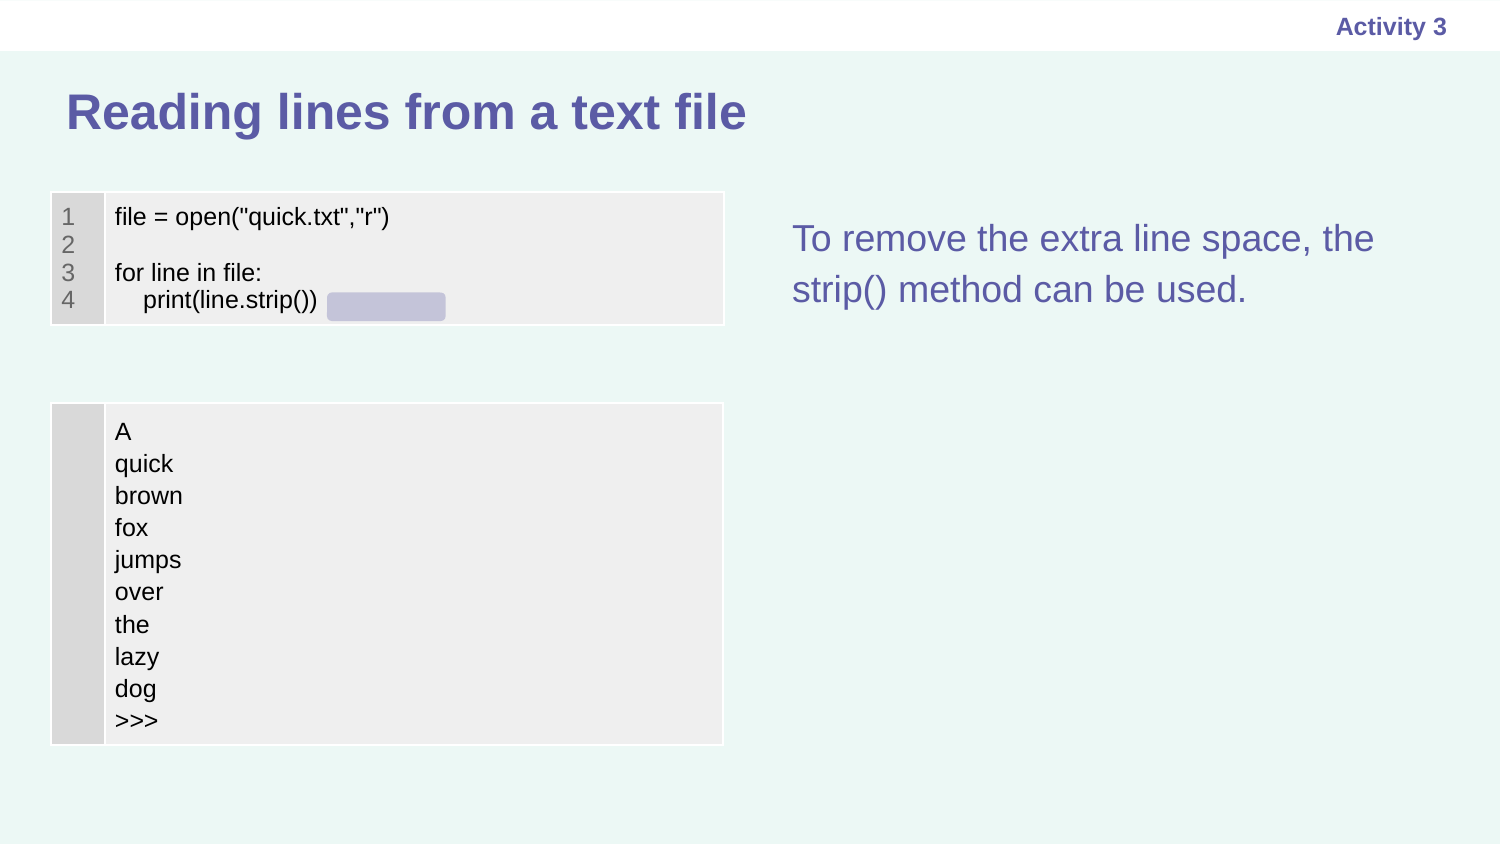

Activity 3
# Reading lines from a text file
To remove the extra line space, the strip() method can be used.
| 1 2 3 4 | file = open("quick.txt","r") for line in file: print(line.strip()) |
| --- | --- |

|  | A quick brown fox jumps over the lazy dog >>> |
| --- | --- |